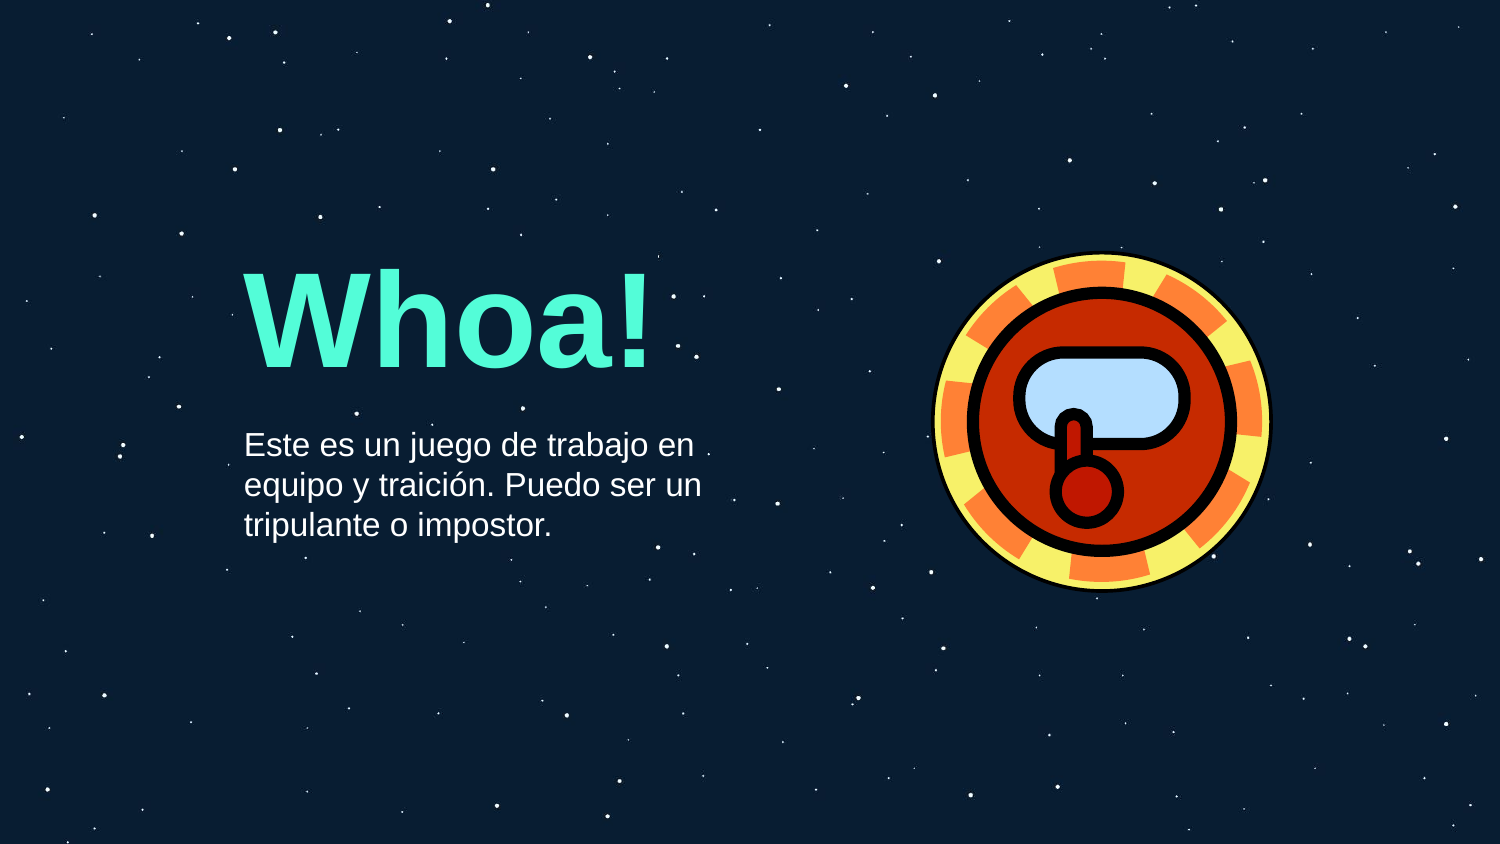

# Whoa!

Este es un juego de trabajo en equipo y traición. Puedo ser un tripulante o impostor.